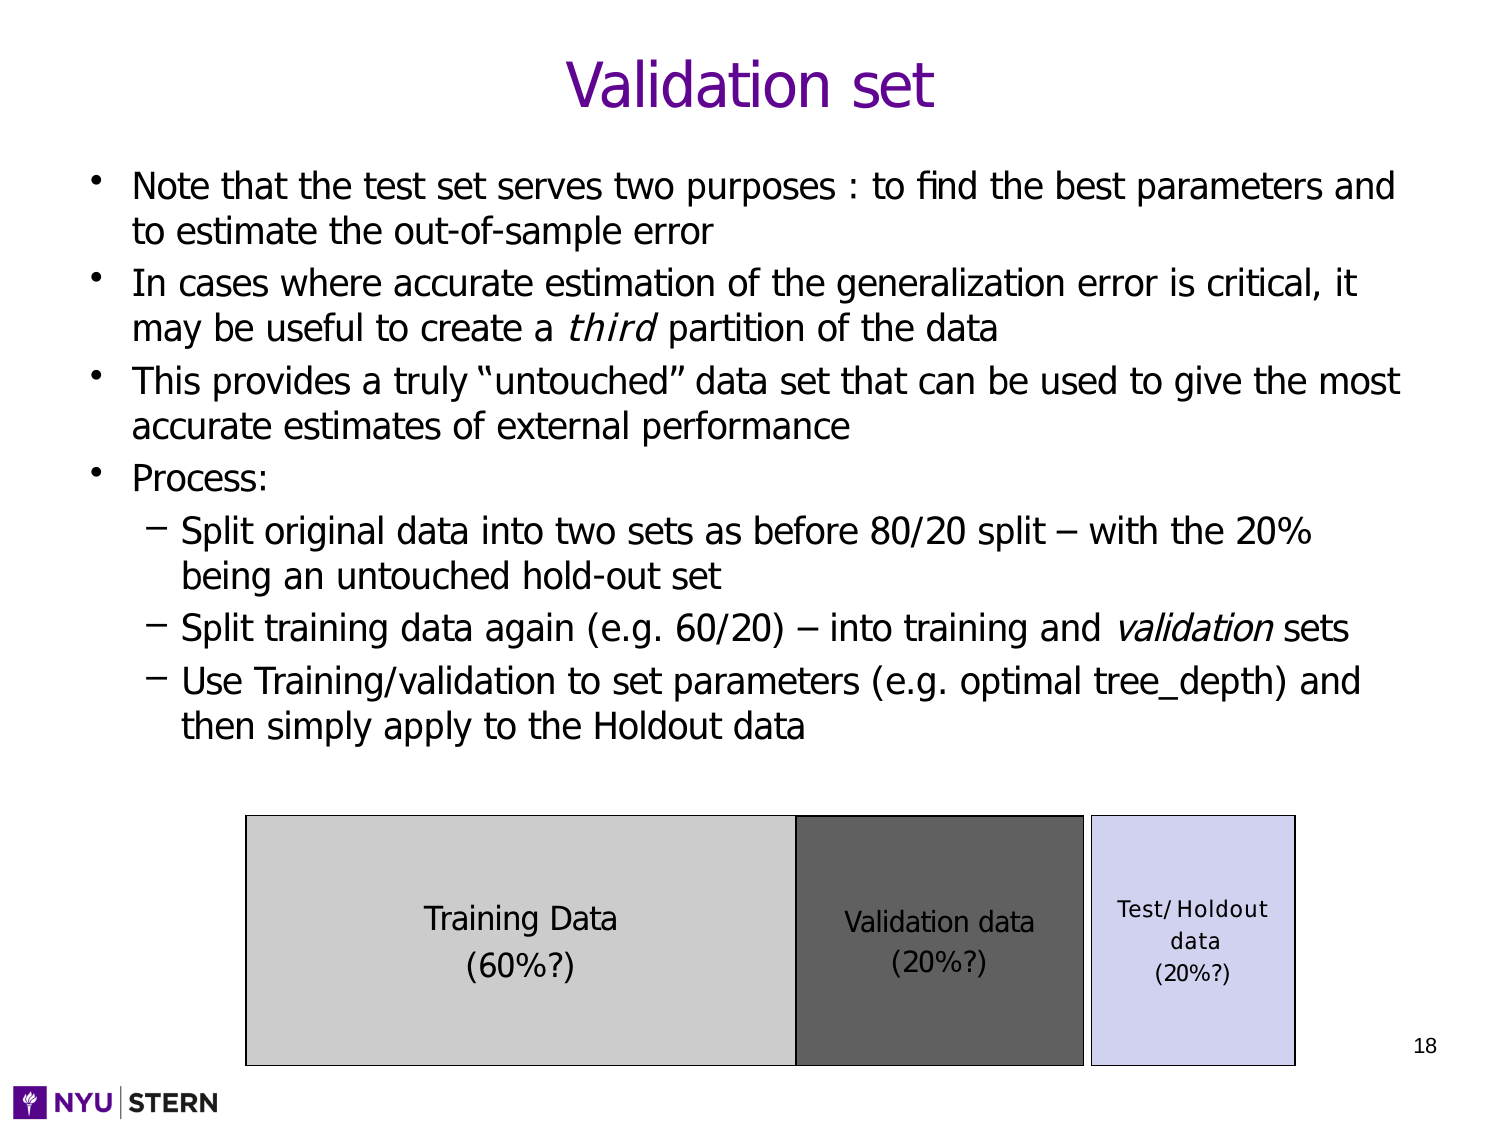

# Validation set
Note that the test set serves two purposes : to find the best parameters and to estimate the out-of-sample error
In cases where accurate estimation of the generalization error is critical, it may be useful to create a third partition of the data
This provides a truly “untouched” data set that can be used to give the most accurate estimates of external performance
Process:
Split original data into two sets as before 80/20 split – with the 20% being an untouched hold-out set
Split training data again (e.g. 60/20) – into training and validation sets
Use Training/validation to set parameters (e.g. optimal tree_depth) and then simply apply to the Holdout data

Training Data
(60%?)
Test/Holdout
 data
(20%?)
Validation data
(20%?)
18